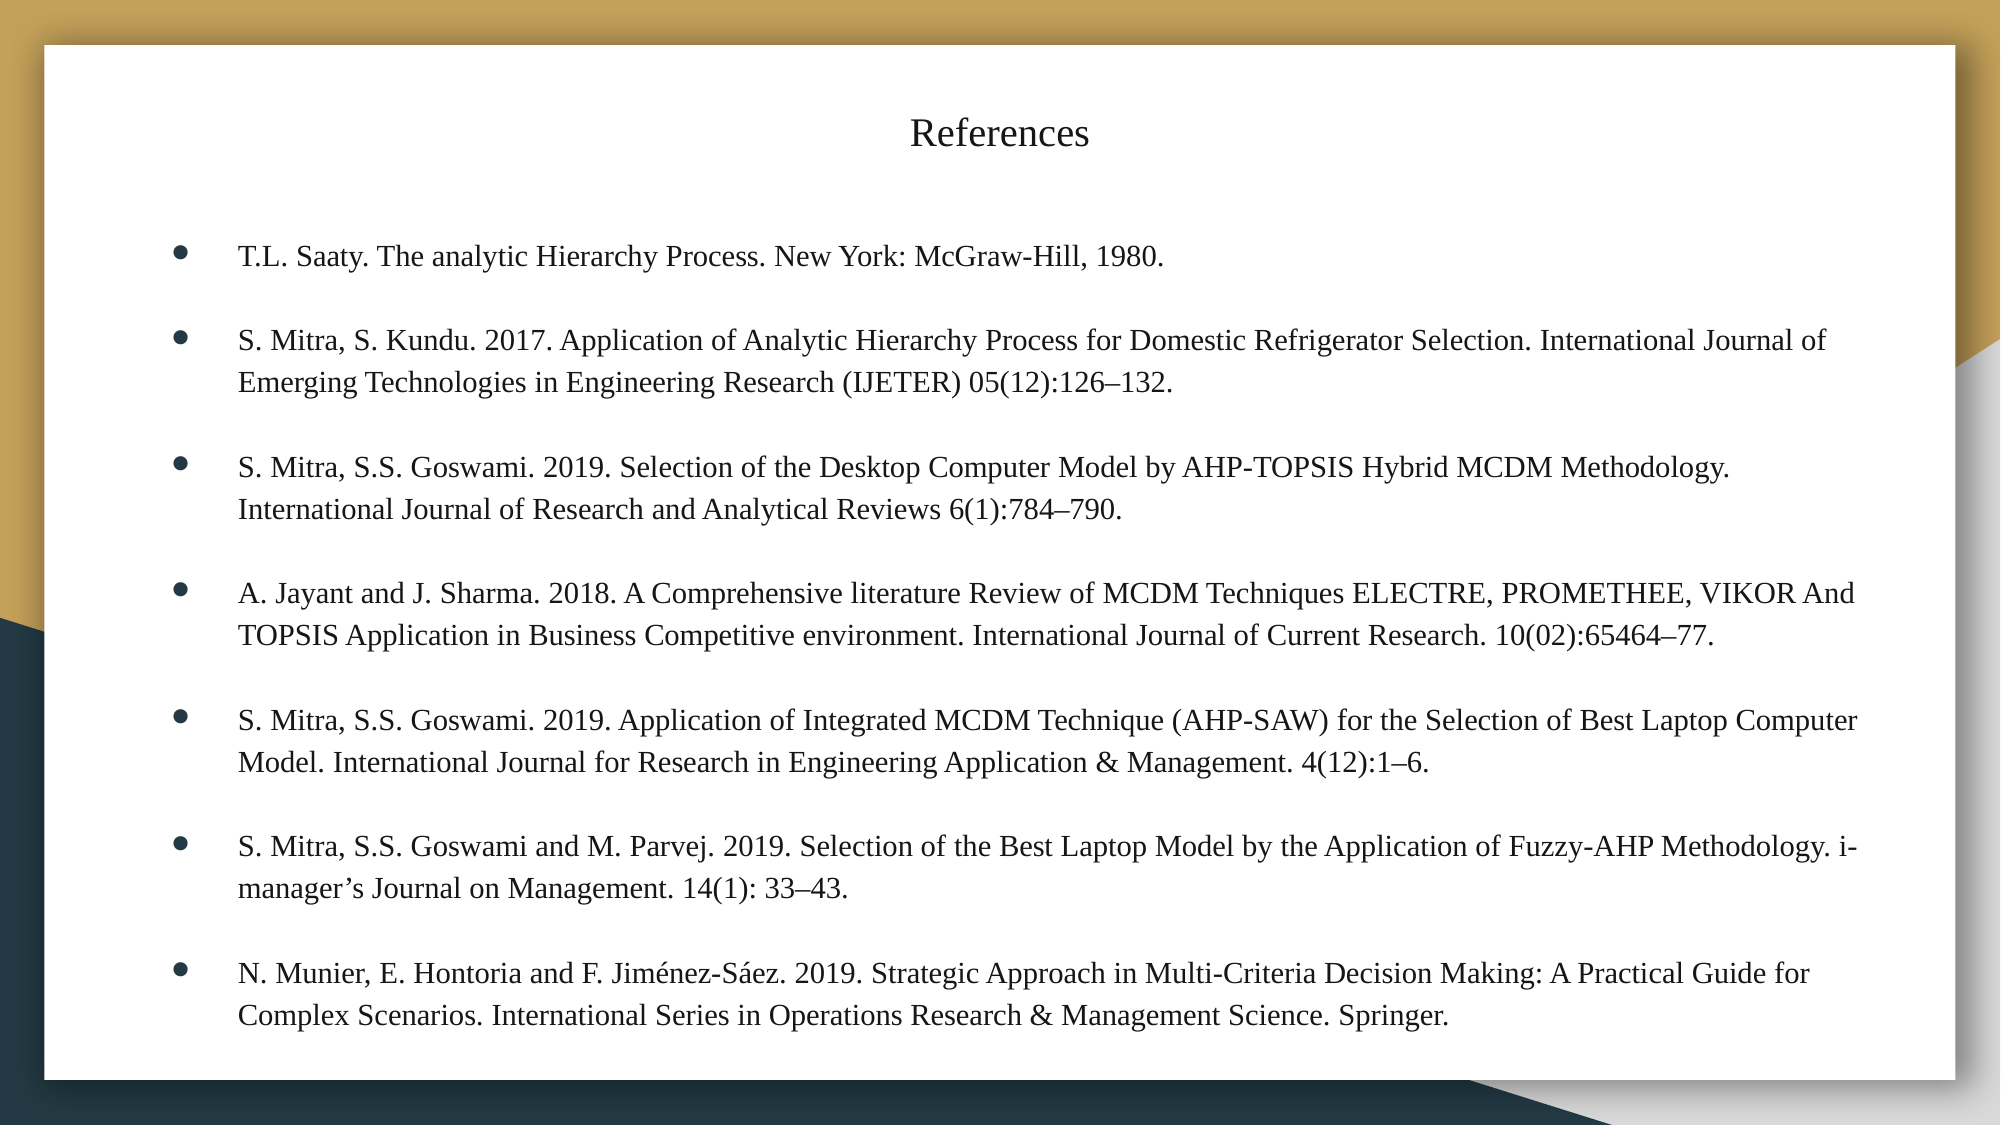

# References
T.L. Saaty. The analytic Hierarchy Process. New York: McGraw-Hill, 1980.

S. Mitra, S. Kundu. 2017. Application of Analytic Hierarchy Process for Domestic Refrigerator Selection. International Journal of Emerging Technologies in Engineering Research (IJETER) 05(12):126–132.

S. Mitra, S.S. Goswami. 2019. Selection of the Desktop Computer Model by AHP-TOPSIS Hybrid MCDM Methodology. International Journal of Research and Analytical Reviews 6(1):784–790.

A. Jayant and J. Sharma. 2018. A Comprehensive literature Review of MCDM Techniques ELECTRE, PROMETHEE, VIKOR And TOPSIS Application in Business Competitive environment. International Journal of Current Research. 10(02):65464–77.

S. Mitra, S.S. Goswami. 2019. Application of Integrated MCDM Technique (AHP-SAW) for the Selection of Best Laptop Computer Model. International Journal for Research in Engineering Application & Management. 4(12):1–6.

S. Mitra, S.S. Goswami and M. Parvej. 2019. Selection of the Best Laptop Model by the Application of Fuzzy-AHP Methodology. i-manager’s Journal on Management. 14(1): 33–43.

N. Munier, E. Hontoria and F. Jiménez-Sáez. 2019. Strategic Approach in Multi-Criteria Decision Making: A Practical Guide for Complex Scenarios. International Series in Operations Research & Management Science. Springer.